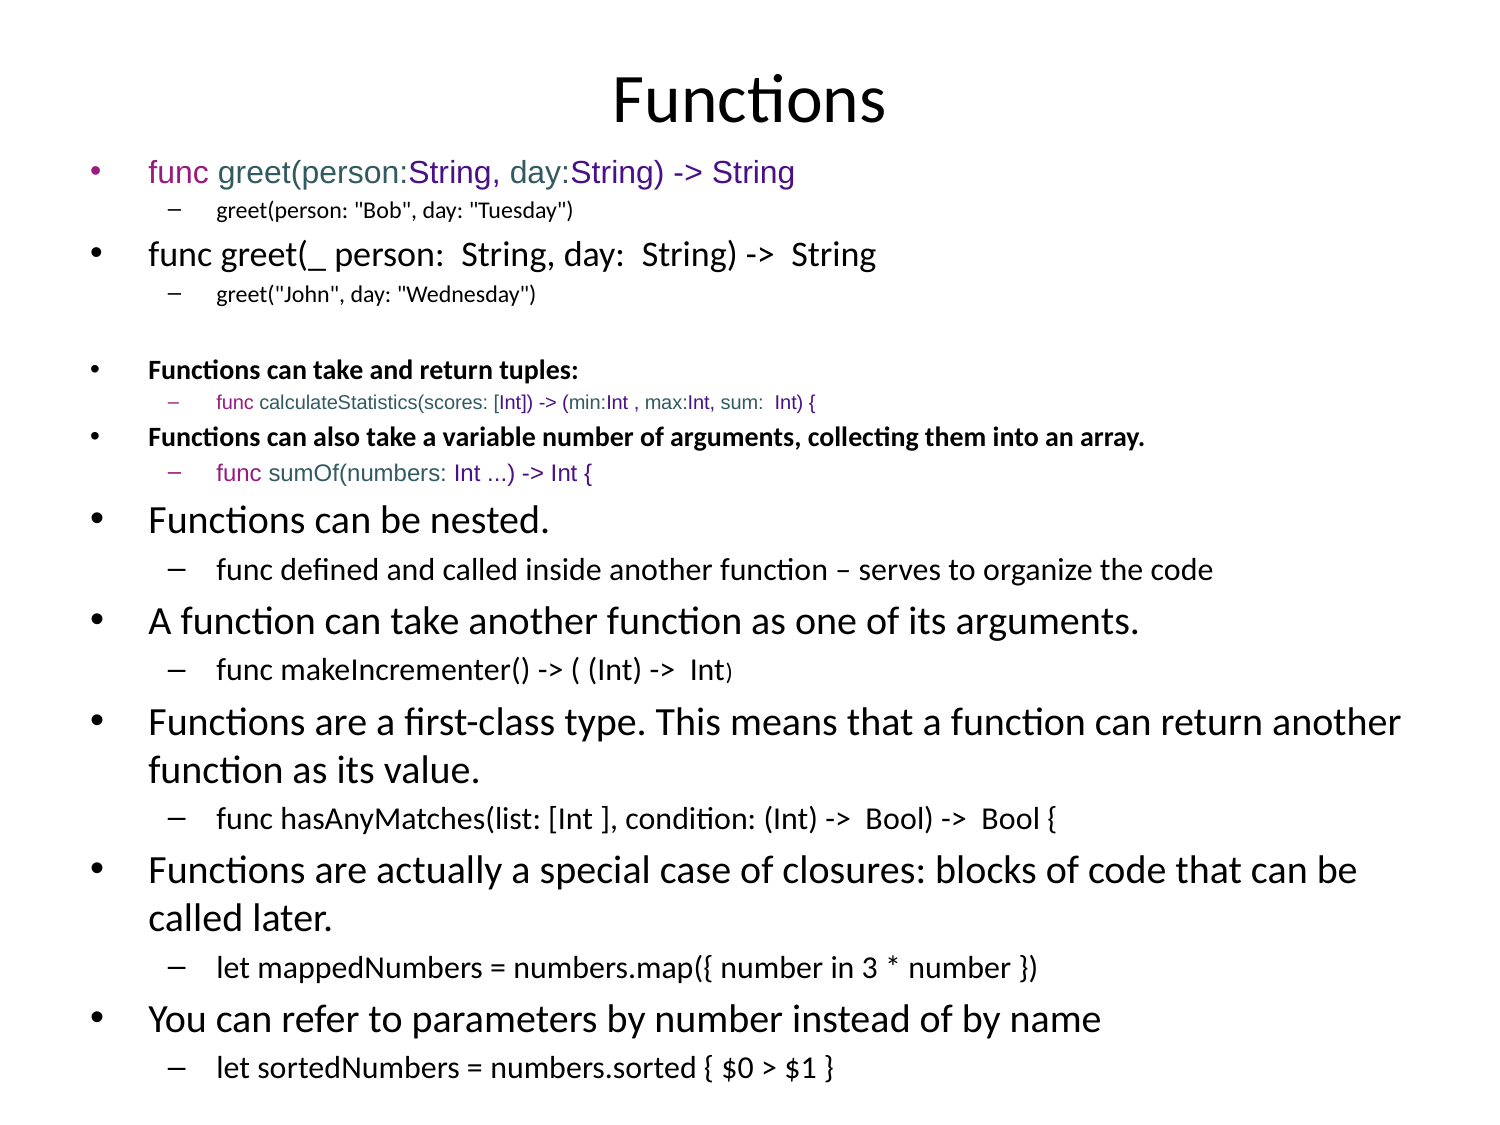

# Functions
func greet(person:String, day:String) -> String
greet(person: "Bob", day: "Tuesday")
func greet(_ person:  String, day:  String) ->  String
greet("John", day: "Wednesday")

Functions can take and return tuples:
func calculateStatistics(scores: [Int]) -> (min:Int , max:Int, sum:  Int) {
Functions can also take a variable number of arguments, collecting them into an array.
func sumOf(numbers: Int ...) -> Int {
Functions can be nested.
func defined and called inside another function – serves to organize the code
A function can take another function as one of its arguments.
func makeIncrementer() -> ( (Int) ->  Int)
Functions are a first-class type. This means that a function can return another function as its value.
func hasAnyMatches(list: [Int ], condition: (Int) ->  Bool) ->  Bool {
Functions are actually a special case of closures: blocks of code that can be called later.
let mappedNumbers = numbers.map({ number in 3 * number })
You can refer to parameters by number instead of by name
let sortedNumbers = numbers.sorted { $0 > $1 }